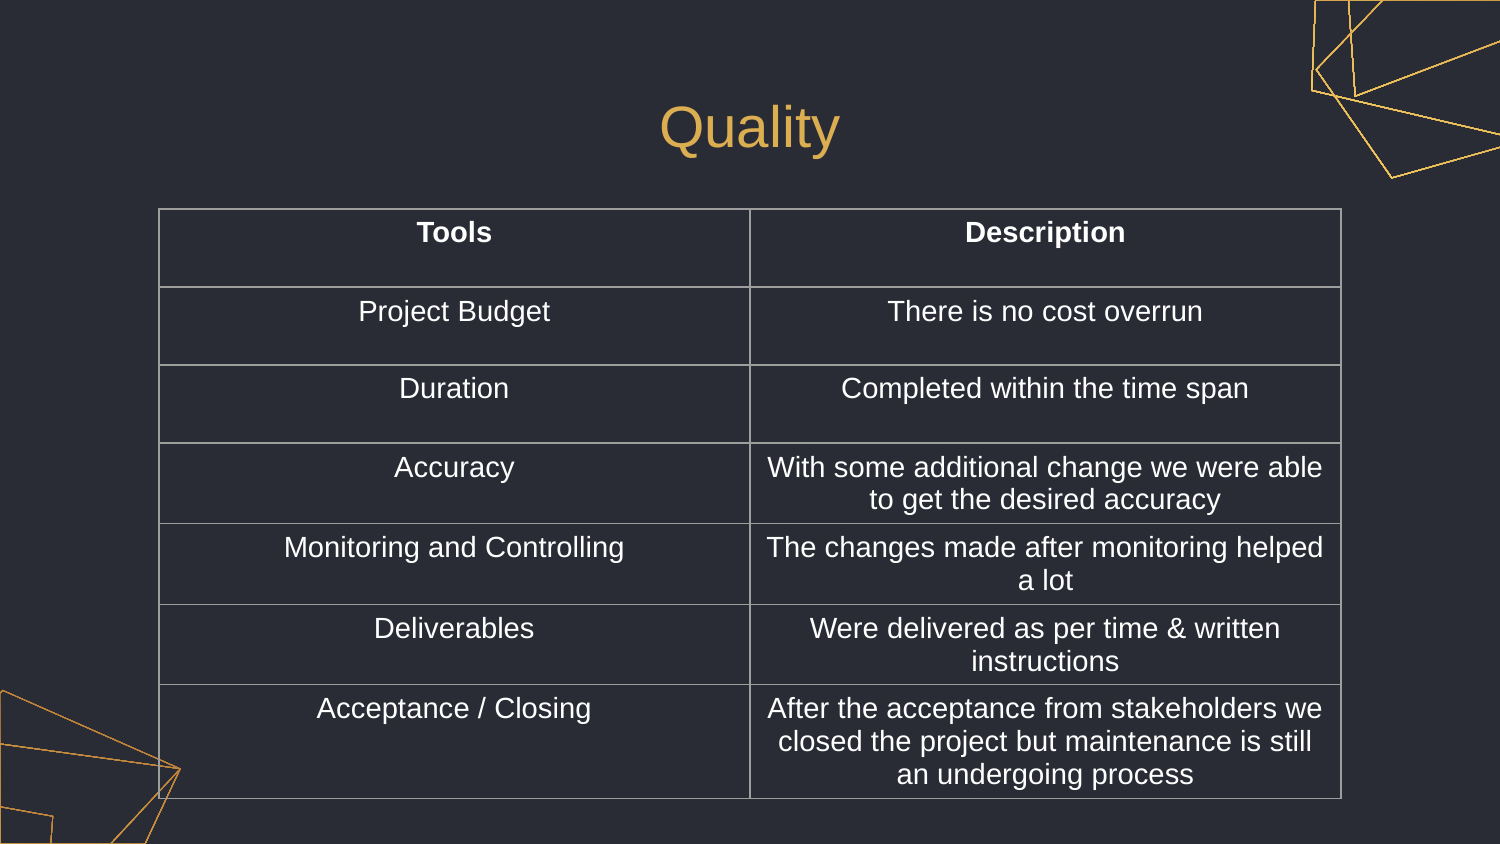

# Quality
| Tools | Description |
| --- | --- |
| Project Budget | There is no cost overrun |
| Duration | Completed within the time span |
| Accuracy | With some additional change we were able to get the desired accuracy |
| Monitoring and Controlling | The changes made after monitoring helped a lot |
| Deliverables | Were delivered as per time & written instructions |
| Acceptance / Closing | After the acceptance from stakeholders we closed the project but maintenance is still an undergoing process |